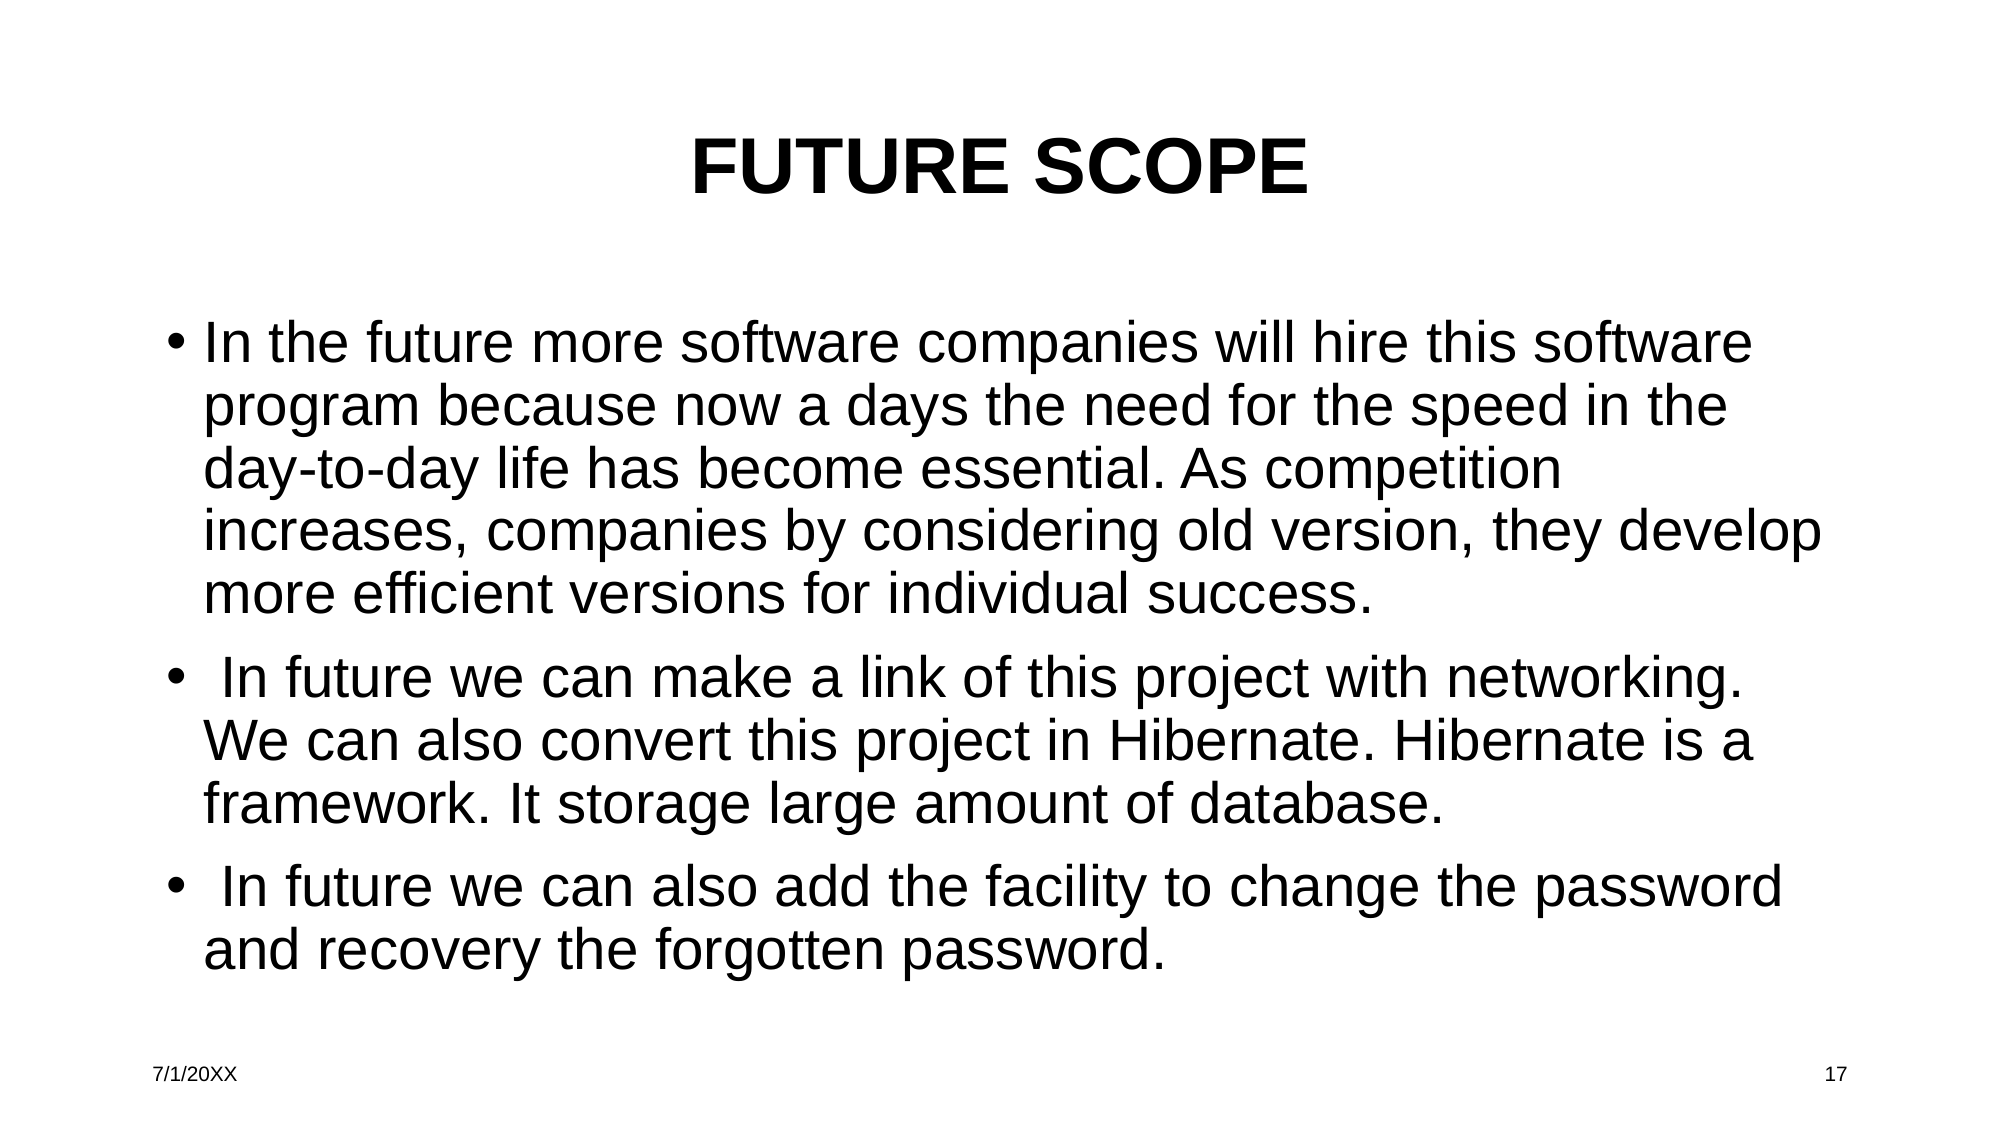

# FUTURE SCOPE
In the future more software companies will hire this software program because now a days the need for the speed in the day-to-day life has become essential. As competition increases, companies by considering old version, they develop more efficient versions for individual success.
 In future we can make a link of this project with networking. We can also convert this project in Hibernate. Hibernate is a framework. It storage large amount of database.
 In future we can also add the facility to change the password and recovery the forgotten password.
7/1/20XX
17